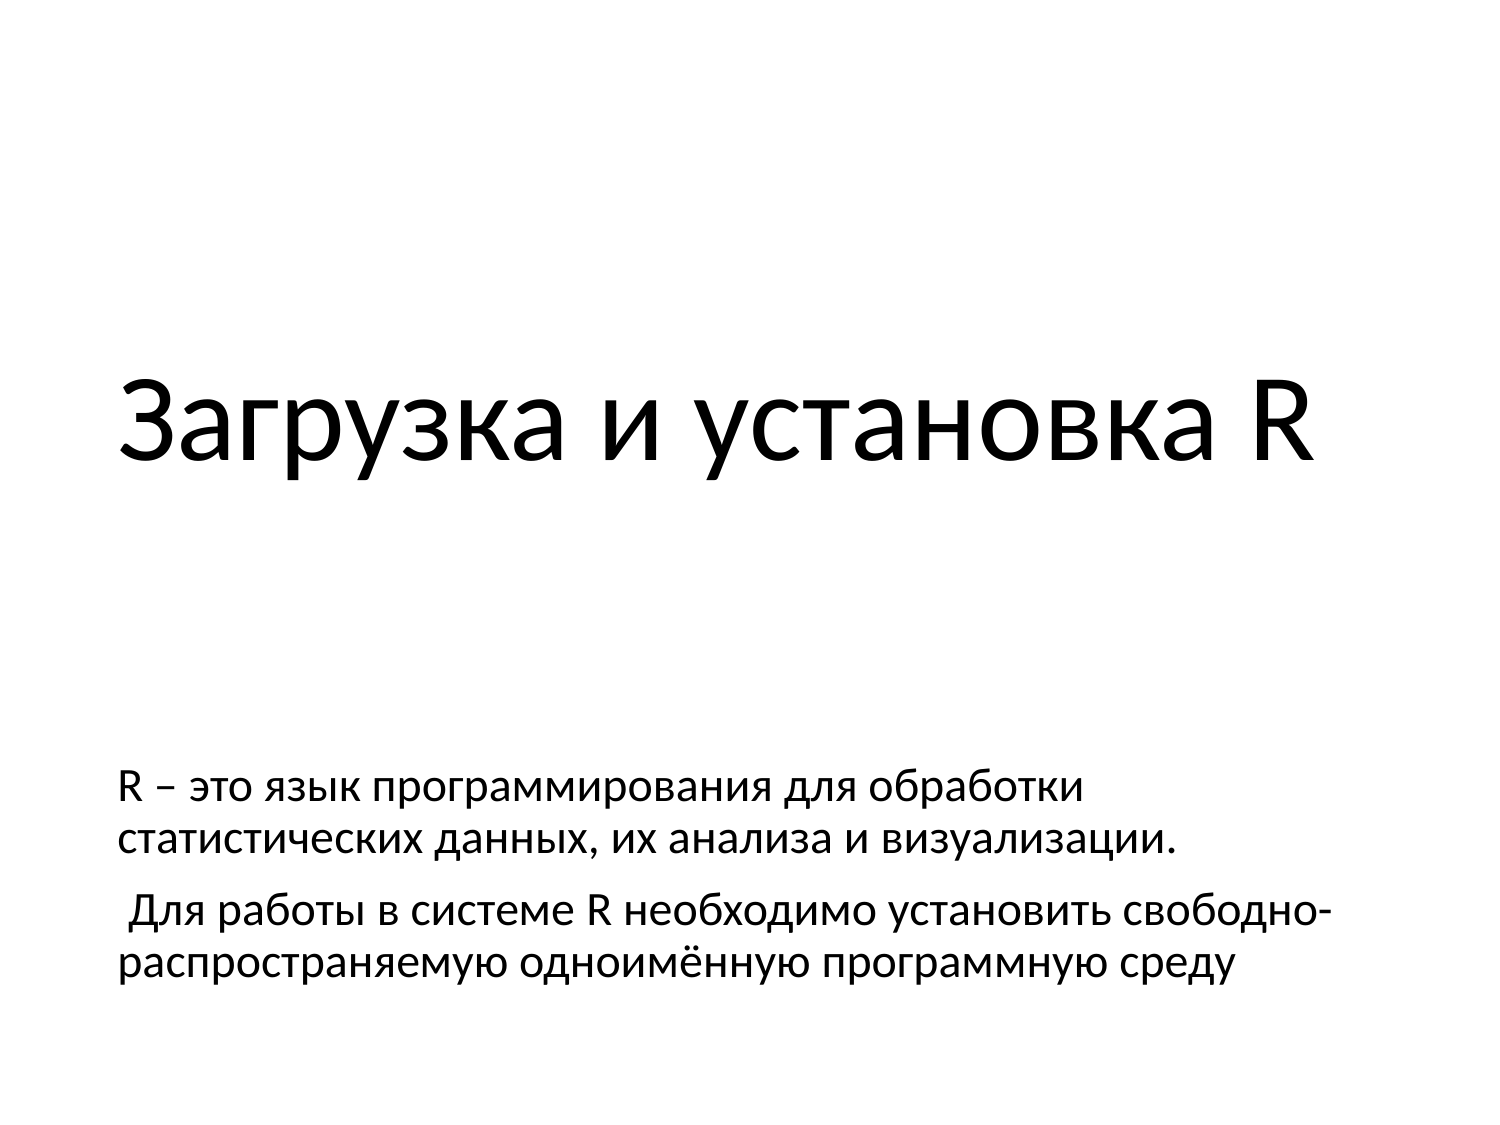

# Загрузка и установка R
R – это язык программирования для обработки статистических данных, их анализа и визуализации.
 Для работы в системе R необходимо установить свободно-распространяемую одноимённую программную среду